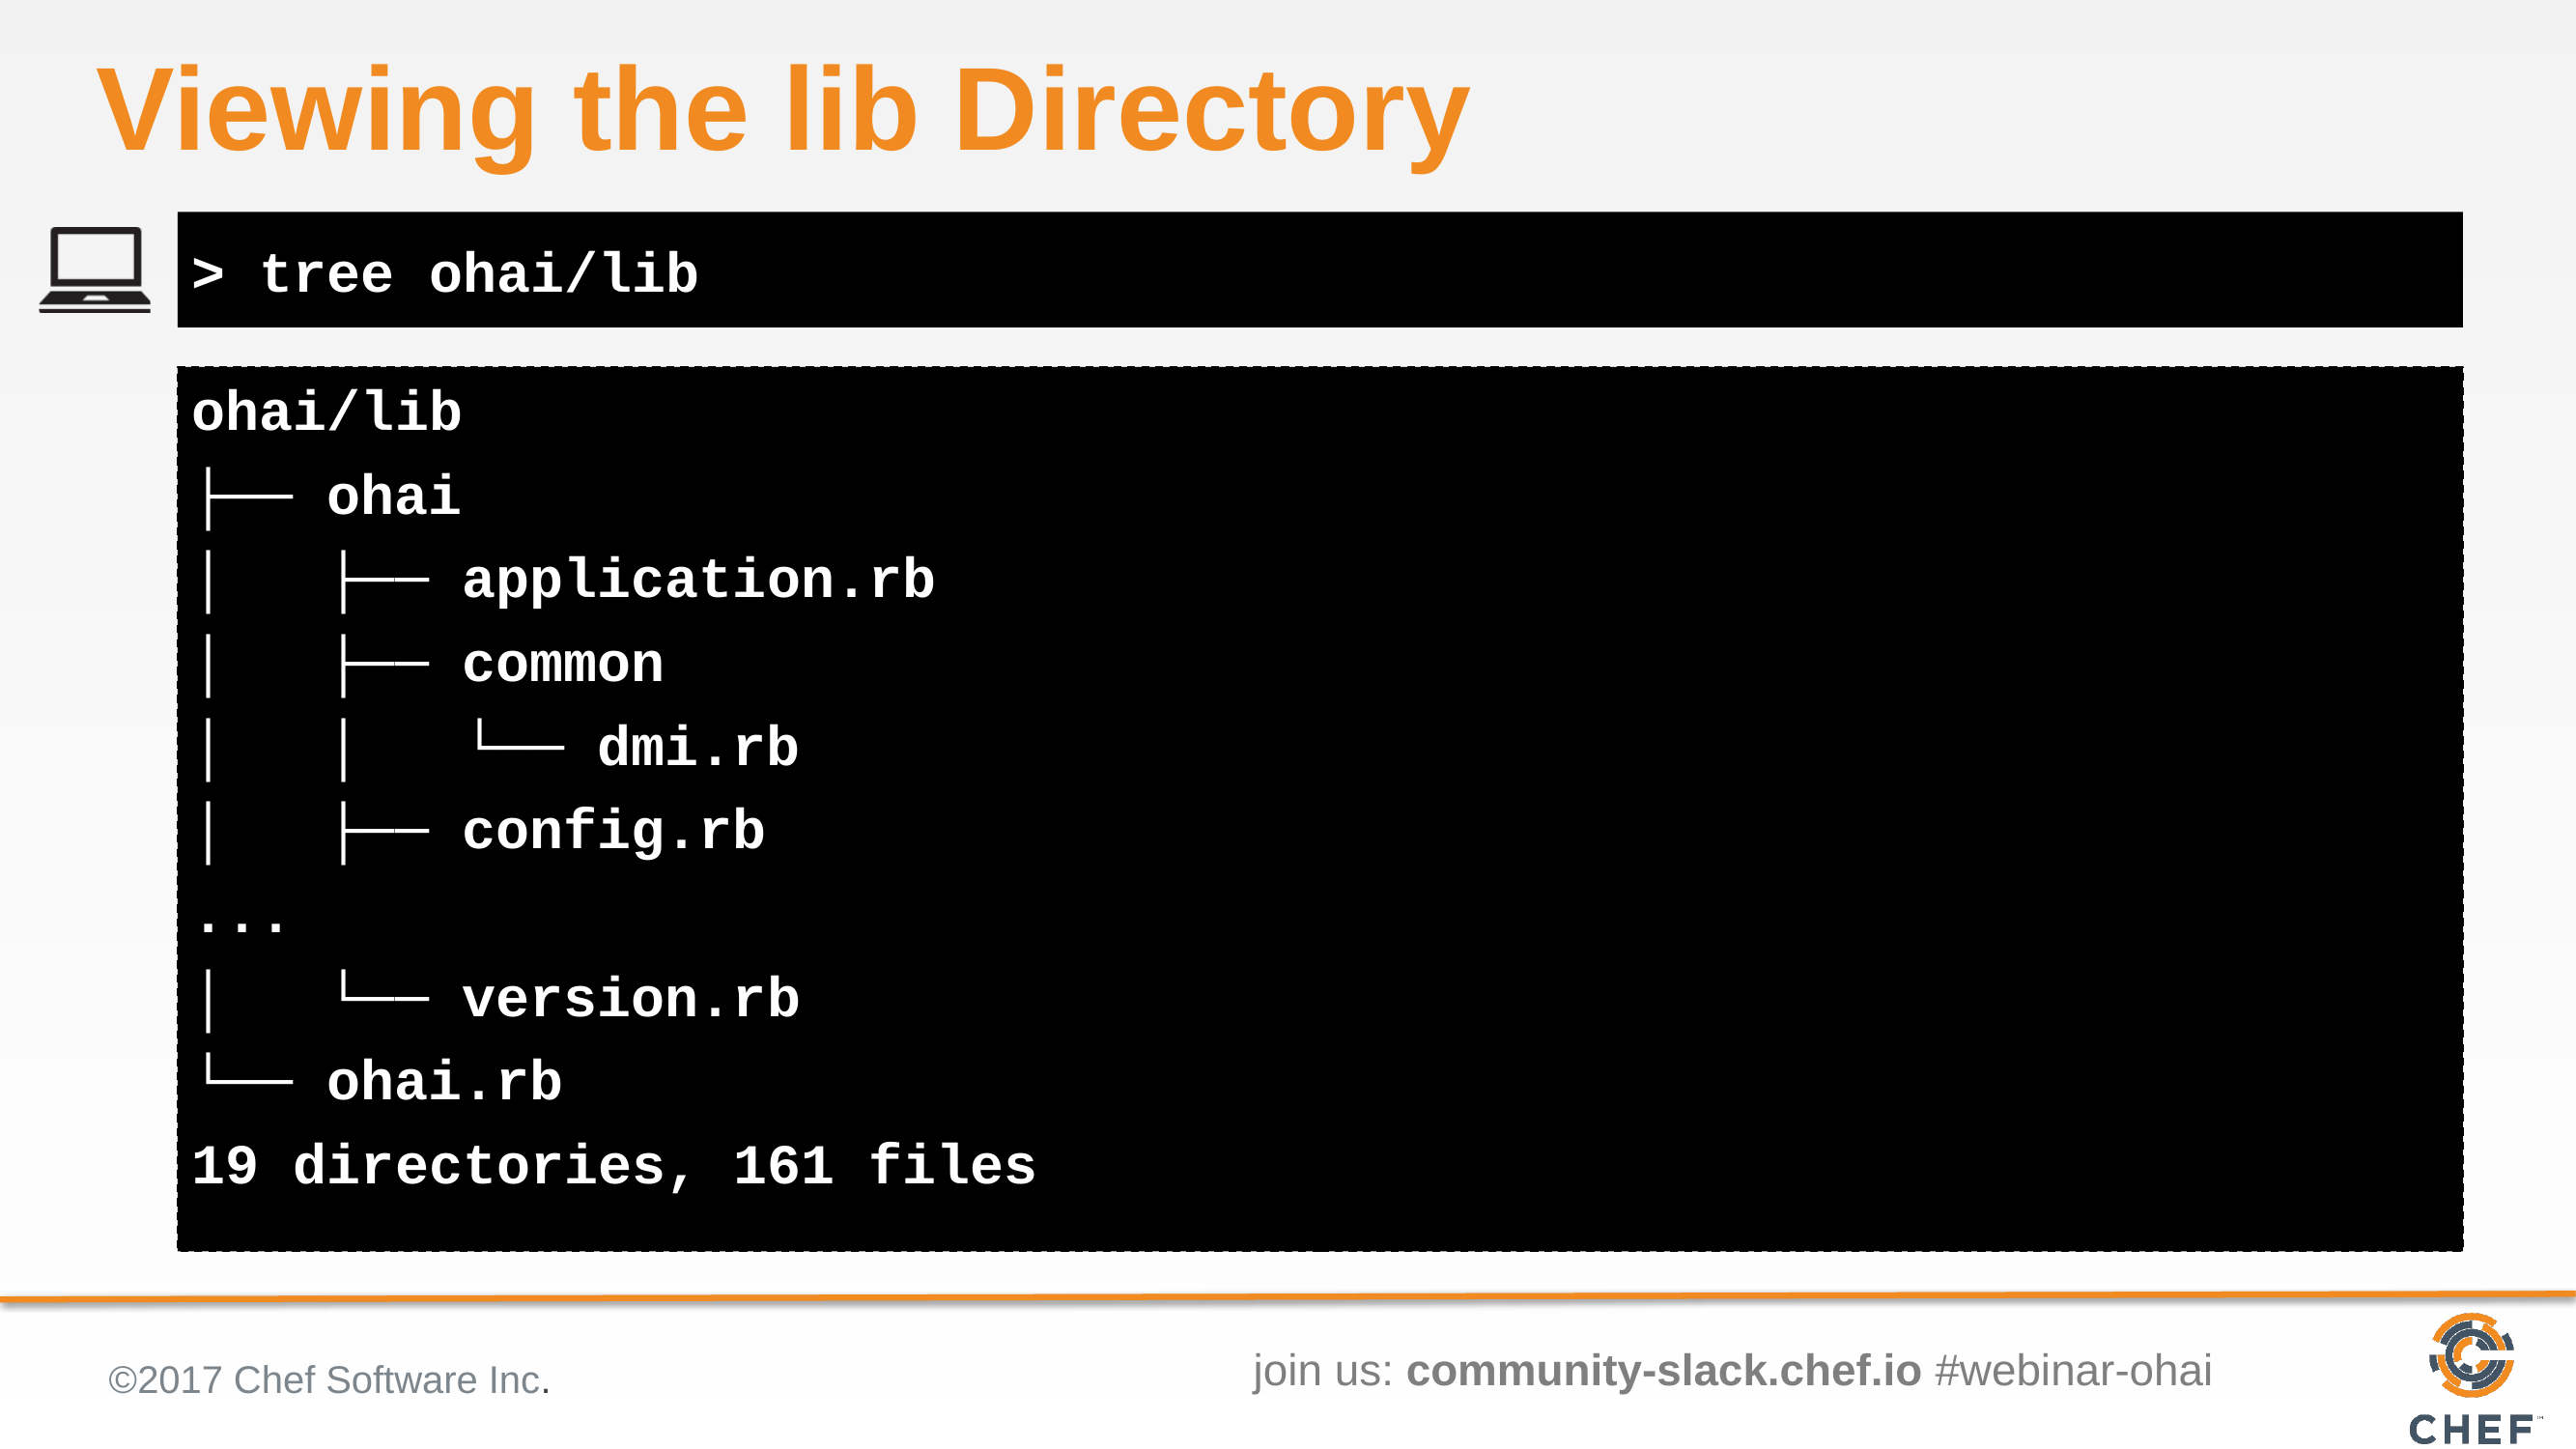

# Viewing the lib Directory
> tree ohai/lib
ohai/lib
├── ohai
│   ├── application.rb
│   ├── common
│   │   └── dmi.rb
│   ├── config.rb
...
│   └── version.rb
└── ohai.rb
19 directories, 161 files